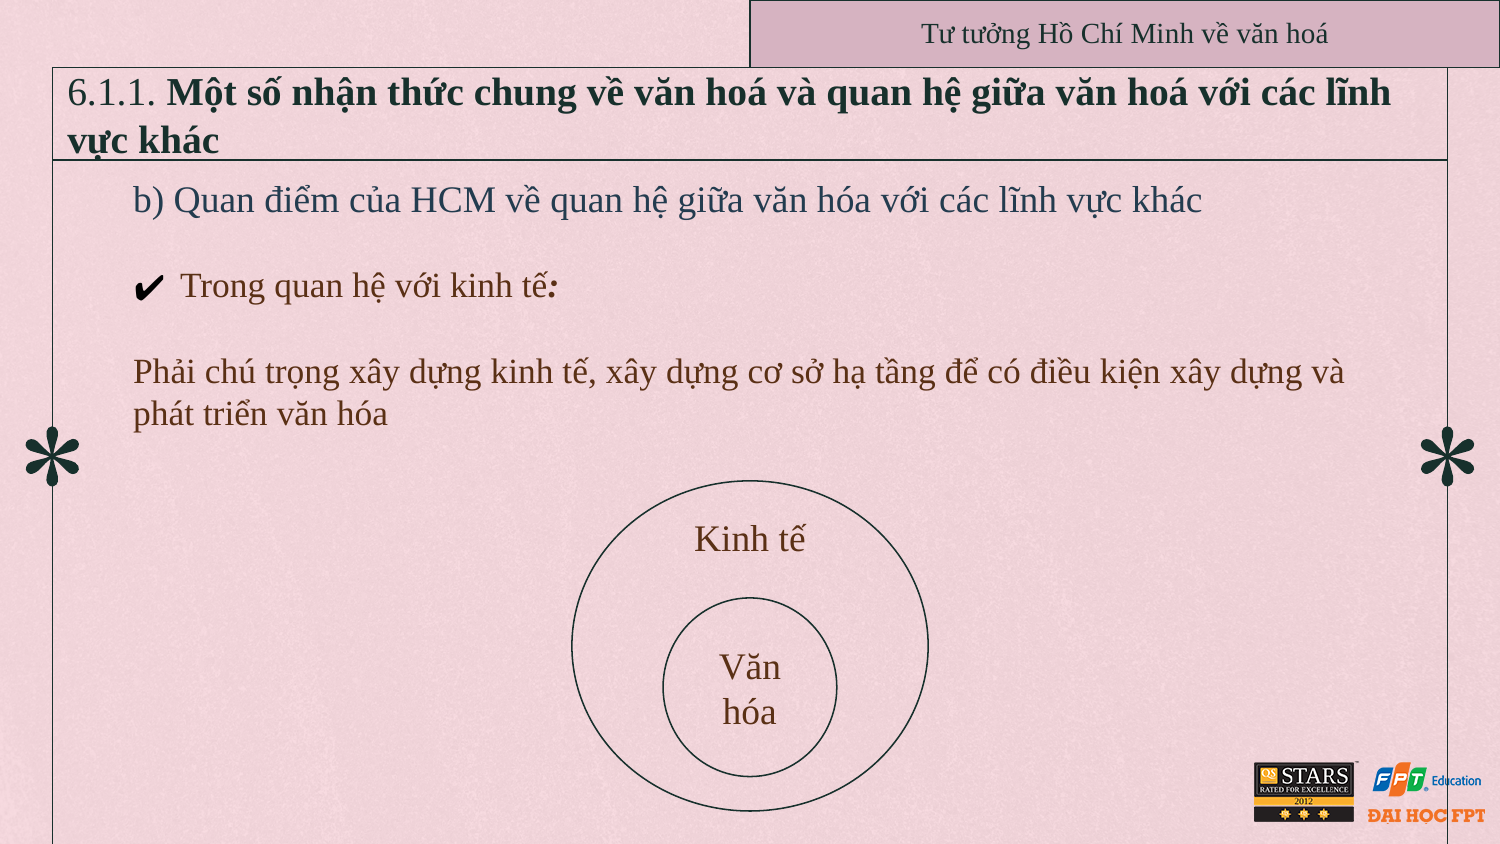

Tư tưởng Hồ Chí Minh về văn hoá
# 6.1.1. Một số nhận thức chung về văn hoá và quan hệ giữa văn hoá với các lĩnh vực khác
b) Quan điểm của HCM về quan hệ giữa văn hóa với các lĩnh vực khác

Trong quan hệ với kinh tế:

Phải chú trọng xây dựng kinh tế, xây dựng cơ sở hạ tầng để có điều kiện xây dựng và phát triển văn hóa

Kinh tế
Văn hóa